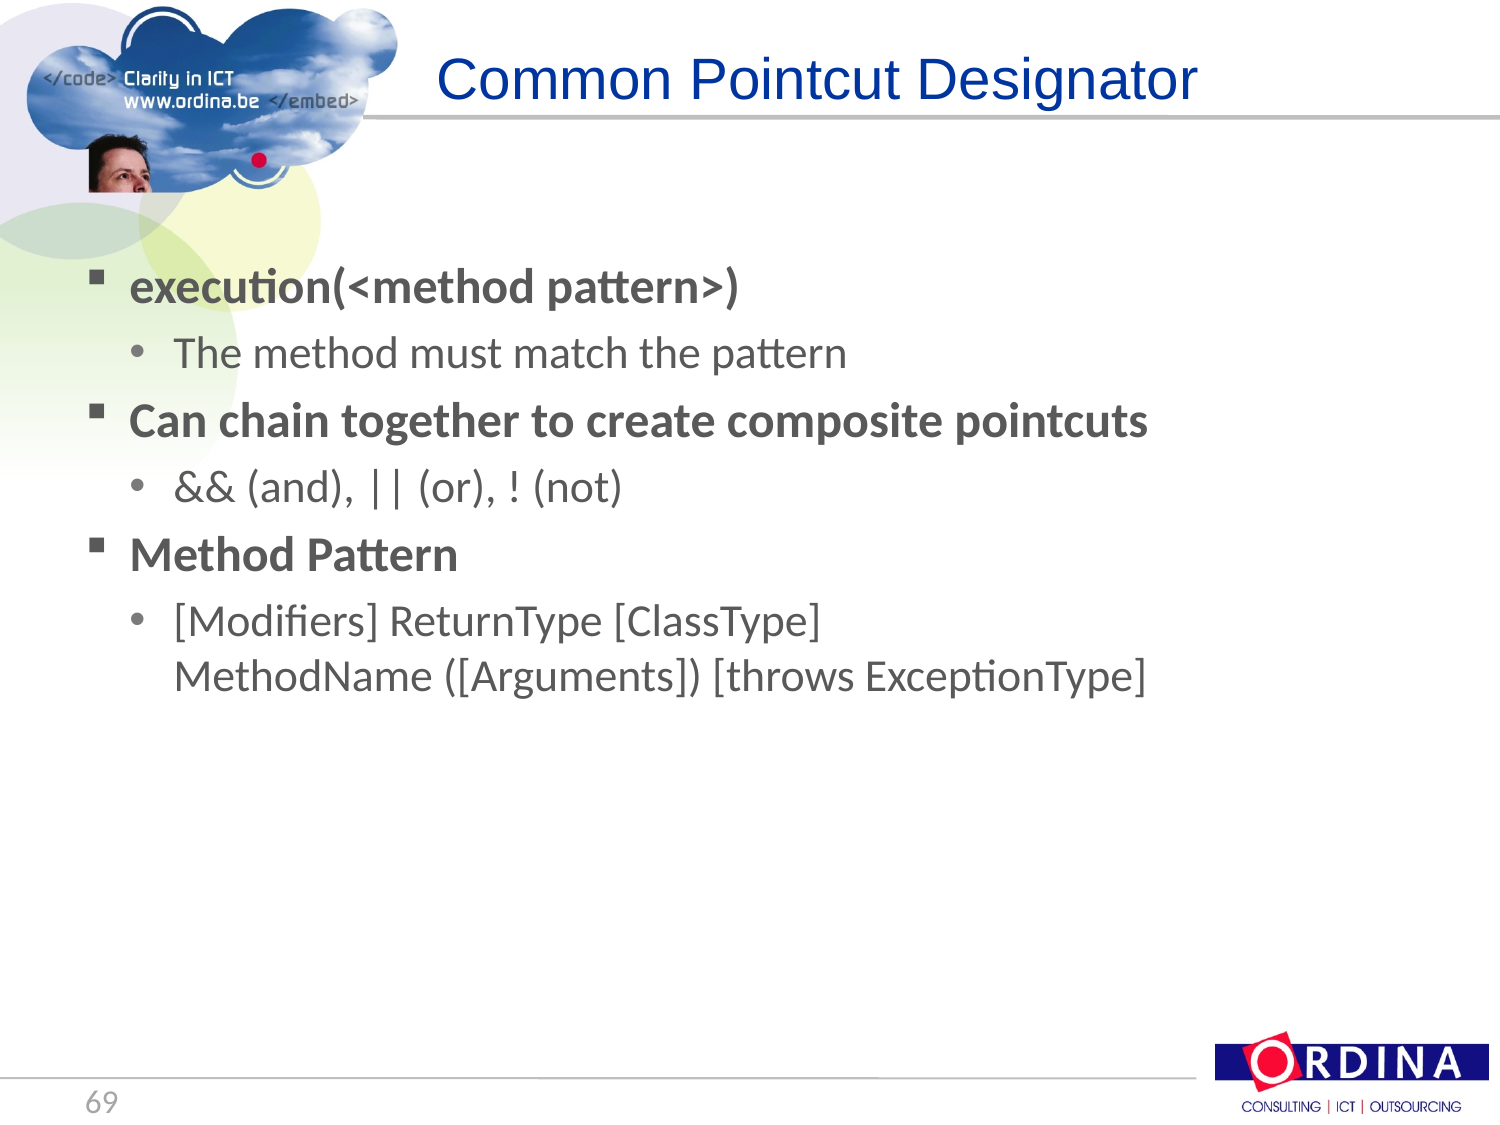

# Common Pointcut Designator
execution(<method pattern>)
The method must match the pattern
Can chain together to create composite pointcuts
&& (and), || (or), ! (not)
Method Pattern
[Modifiers] ReturnType [ClassType]
MethodName ([Arguments]) [throws ExceptionType]
69